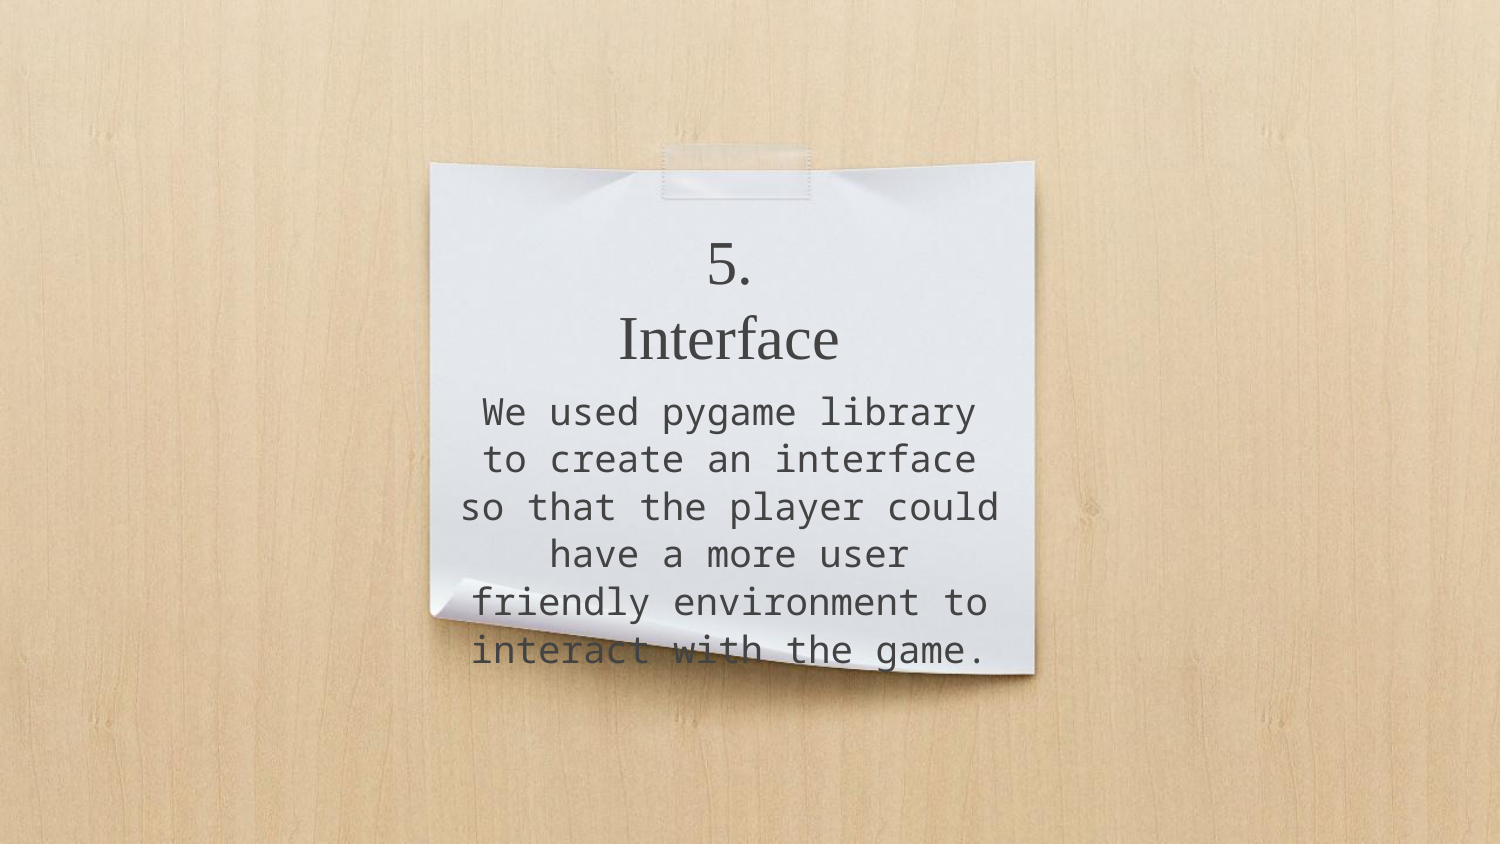

# 5.
Interface
We used pygame library to create an interface so that the player could have a more user friendly environment to interact with the game.